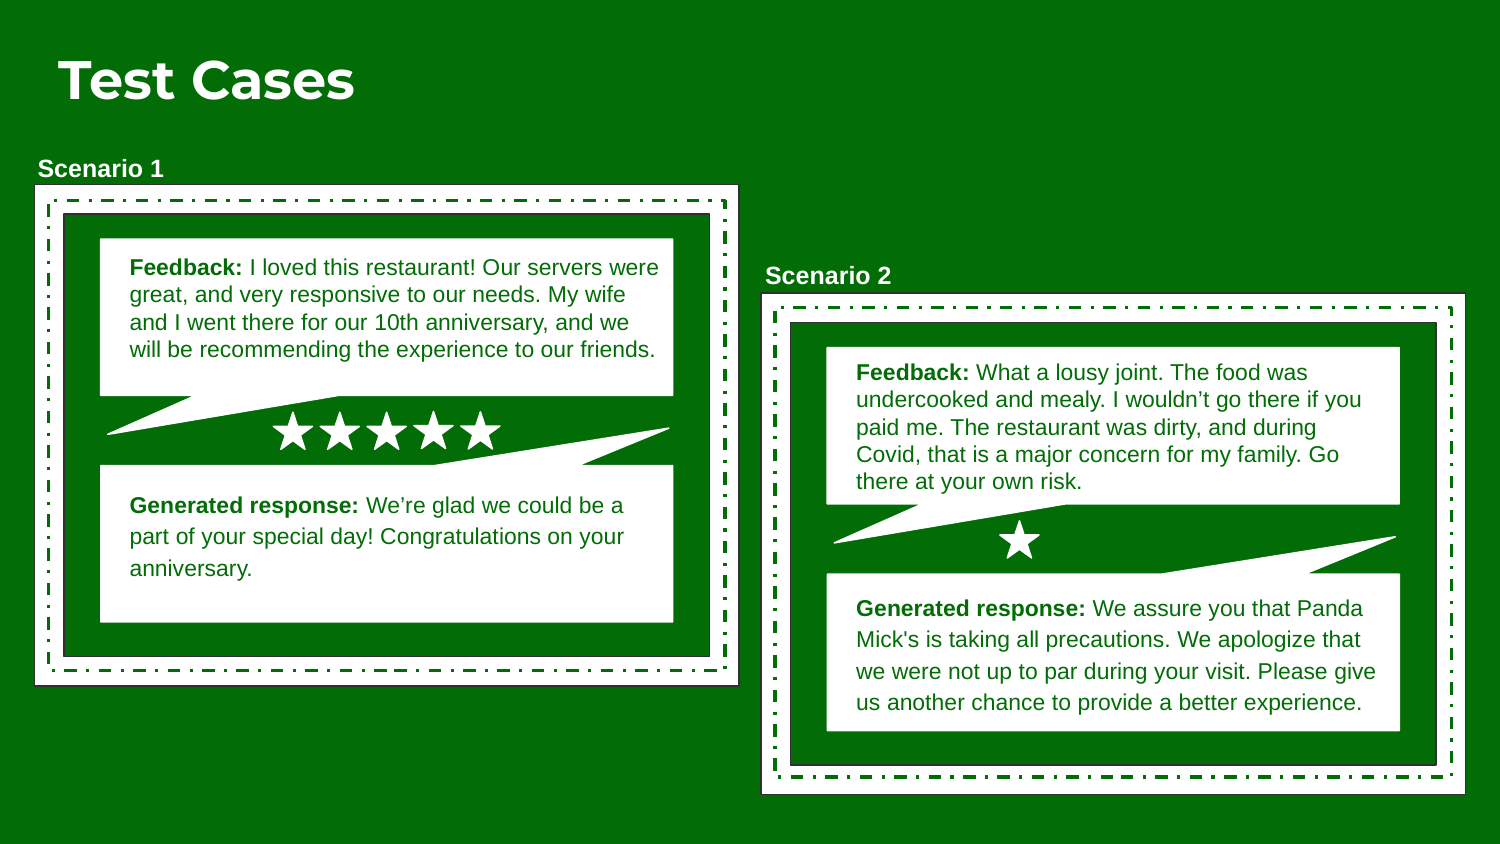

Test Cases
Scenario 1

Scenario 2

Feedback: I loved this restaurant! Our servers were great, and very responsive to our needs. My wife and I went there for our 10th anniversary, and we will be recommending the experience to our friends.

Feedback: What a lousy joint. The food was undercooked and mealy. I wouldn’t go there if you paid me. The restaurant was dirty, and during Covid, that is a major concern for my family. Go there at your own risk.

Generated response: We’re glad we could be a part of your special day! Congratulations on your anniversary.

Generated response: We assure you that Panda Mick's is taking all precautions. We apologize that we were not up to par during your visit. Please give us another chance to provide a better experience.